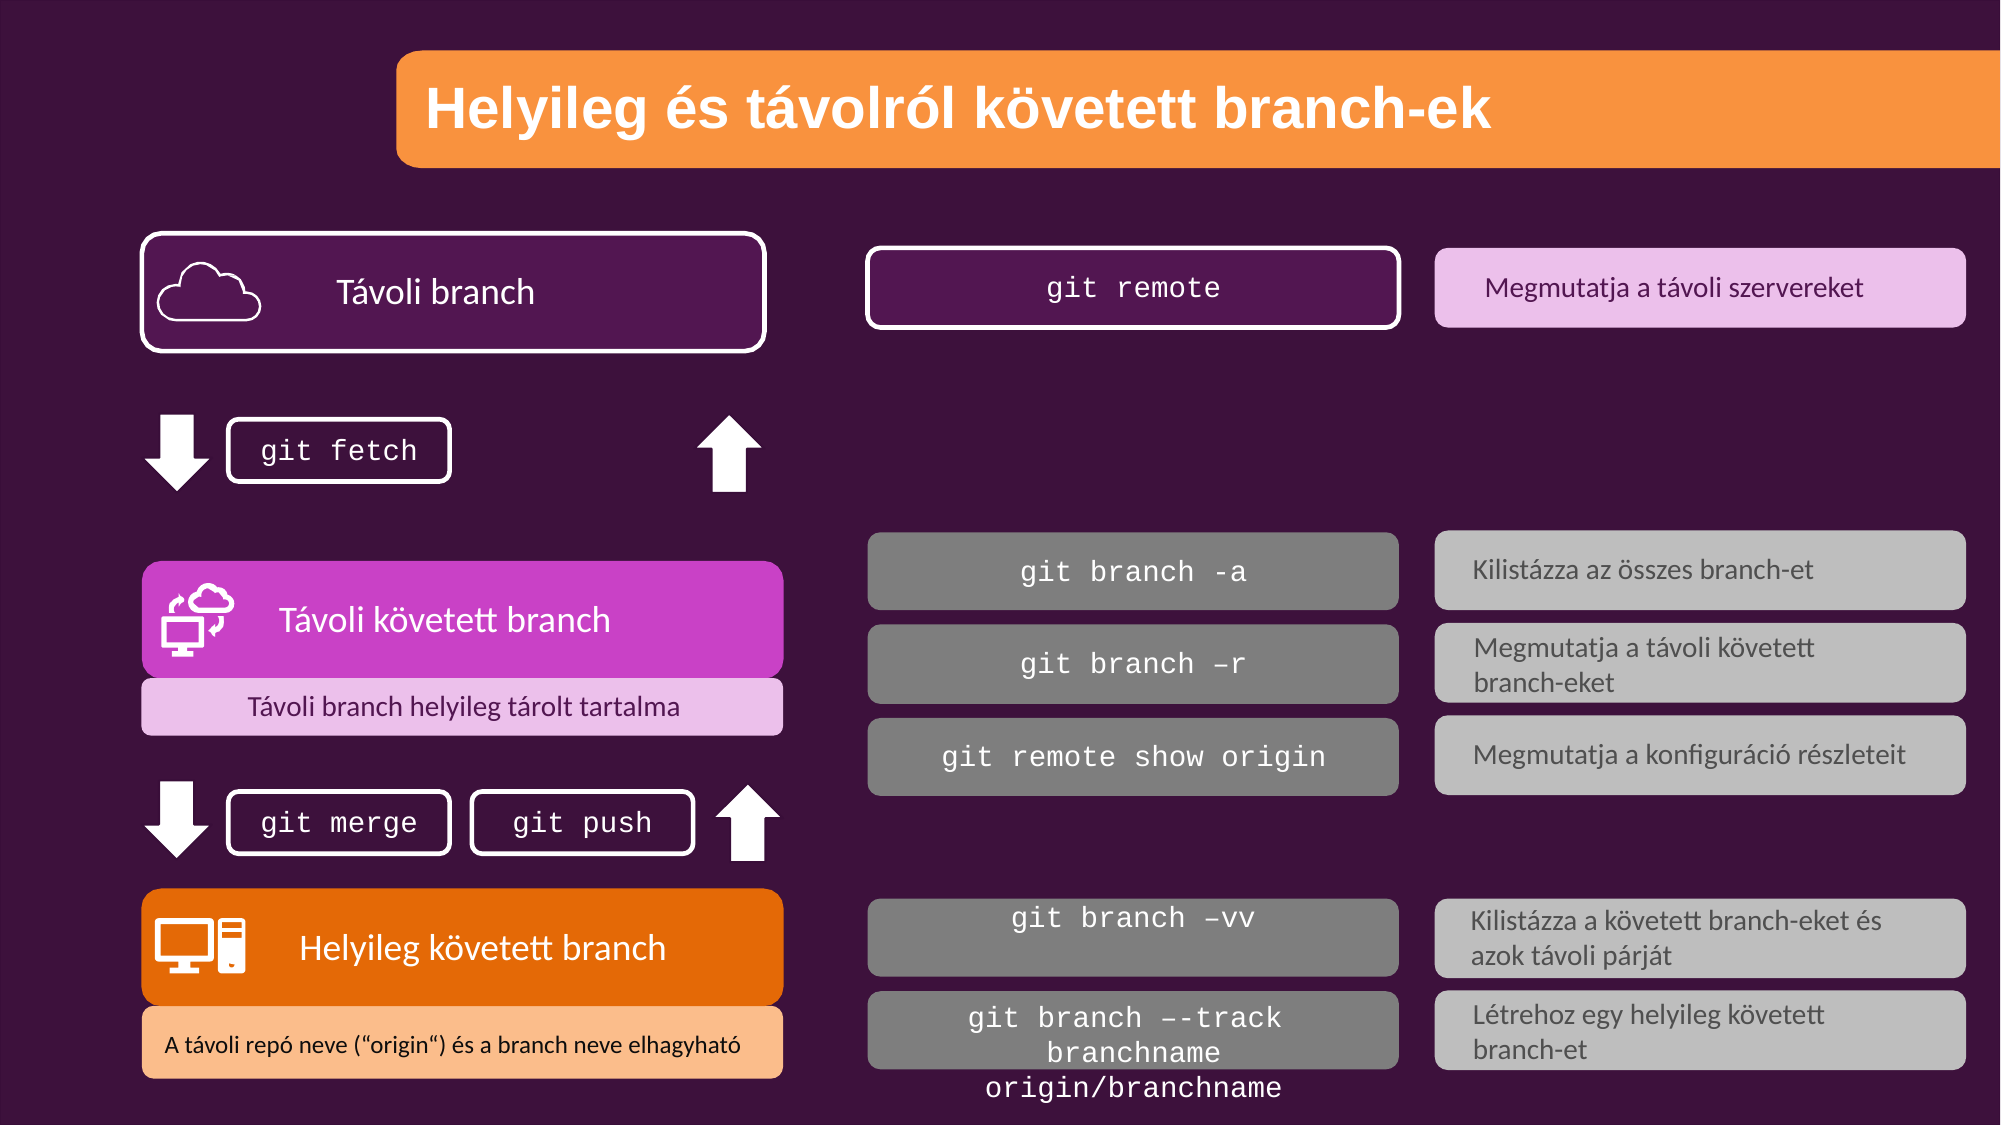

# Helyileg és távolról követett branch-ek

Távoli branch

git remote

Megmutatja a távoli szervereket

git fetch

Kilistázza az összes branch-et

git branch -a

Távoli követett branch

Megmutatja a távoli követett branch-eket

git branch –r

Távoli branch helyileg tárolt tartalma

Megmutatja a konfiguráció részleteit

git remote show origin

git push

git merge

Helyileg követett branch

git branch –vv

Kilistázza a követett branch-eket és azok távoli párját

Létrehoz egy helyileg követett branch-et

git branch –-track  branchname origin/branchname

A távoli repó neve (“origin“) és a branch neve elhagyható